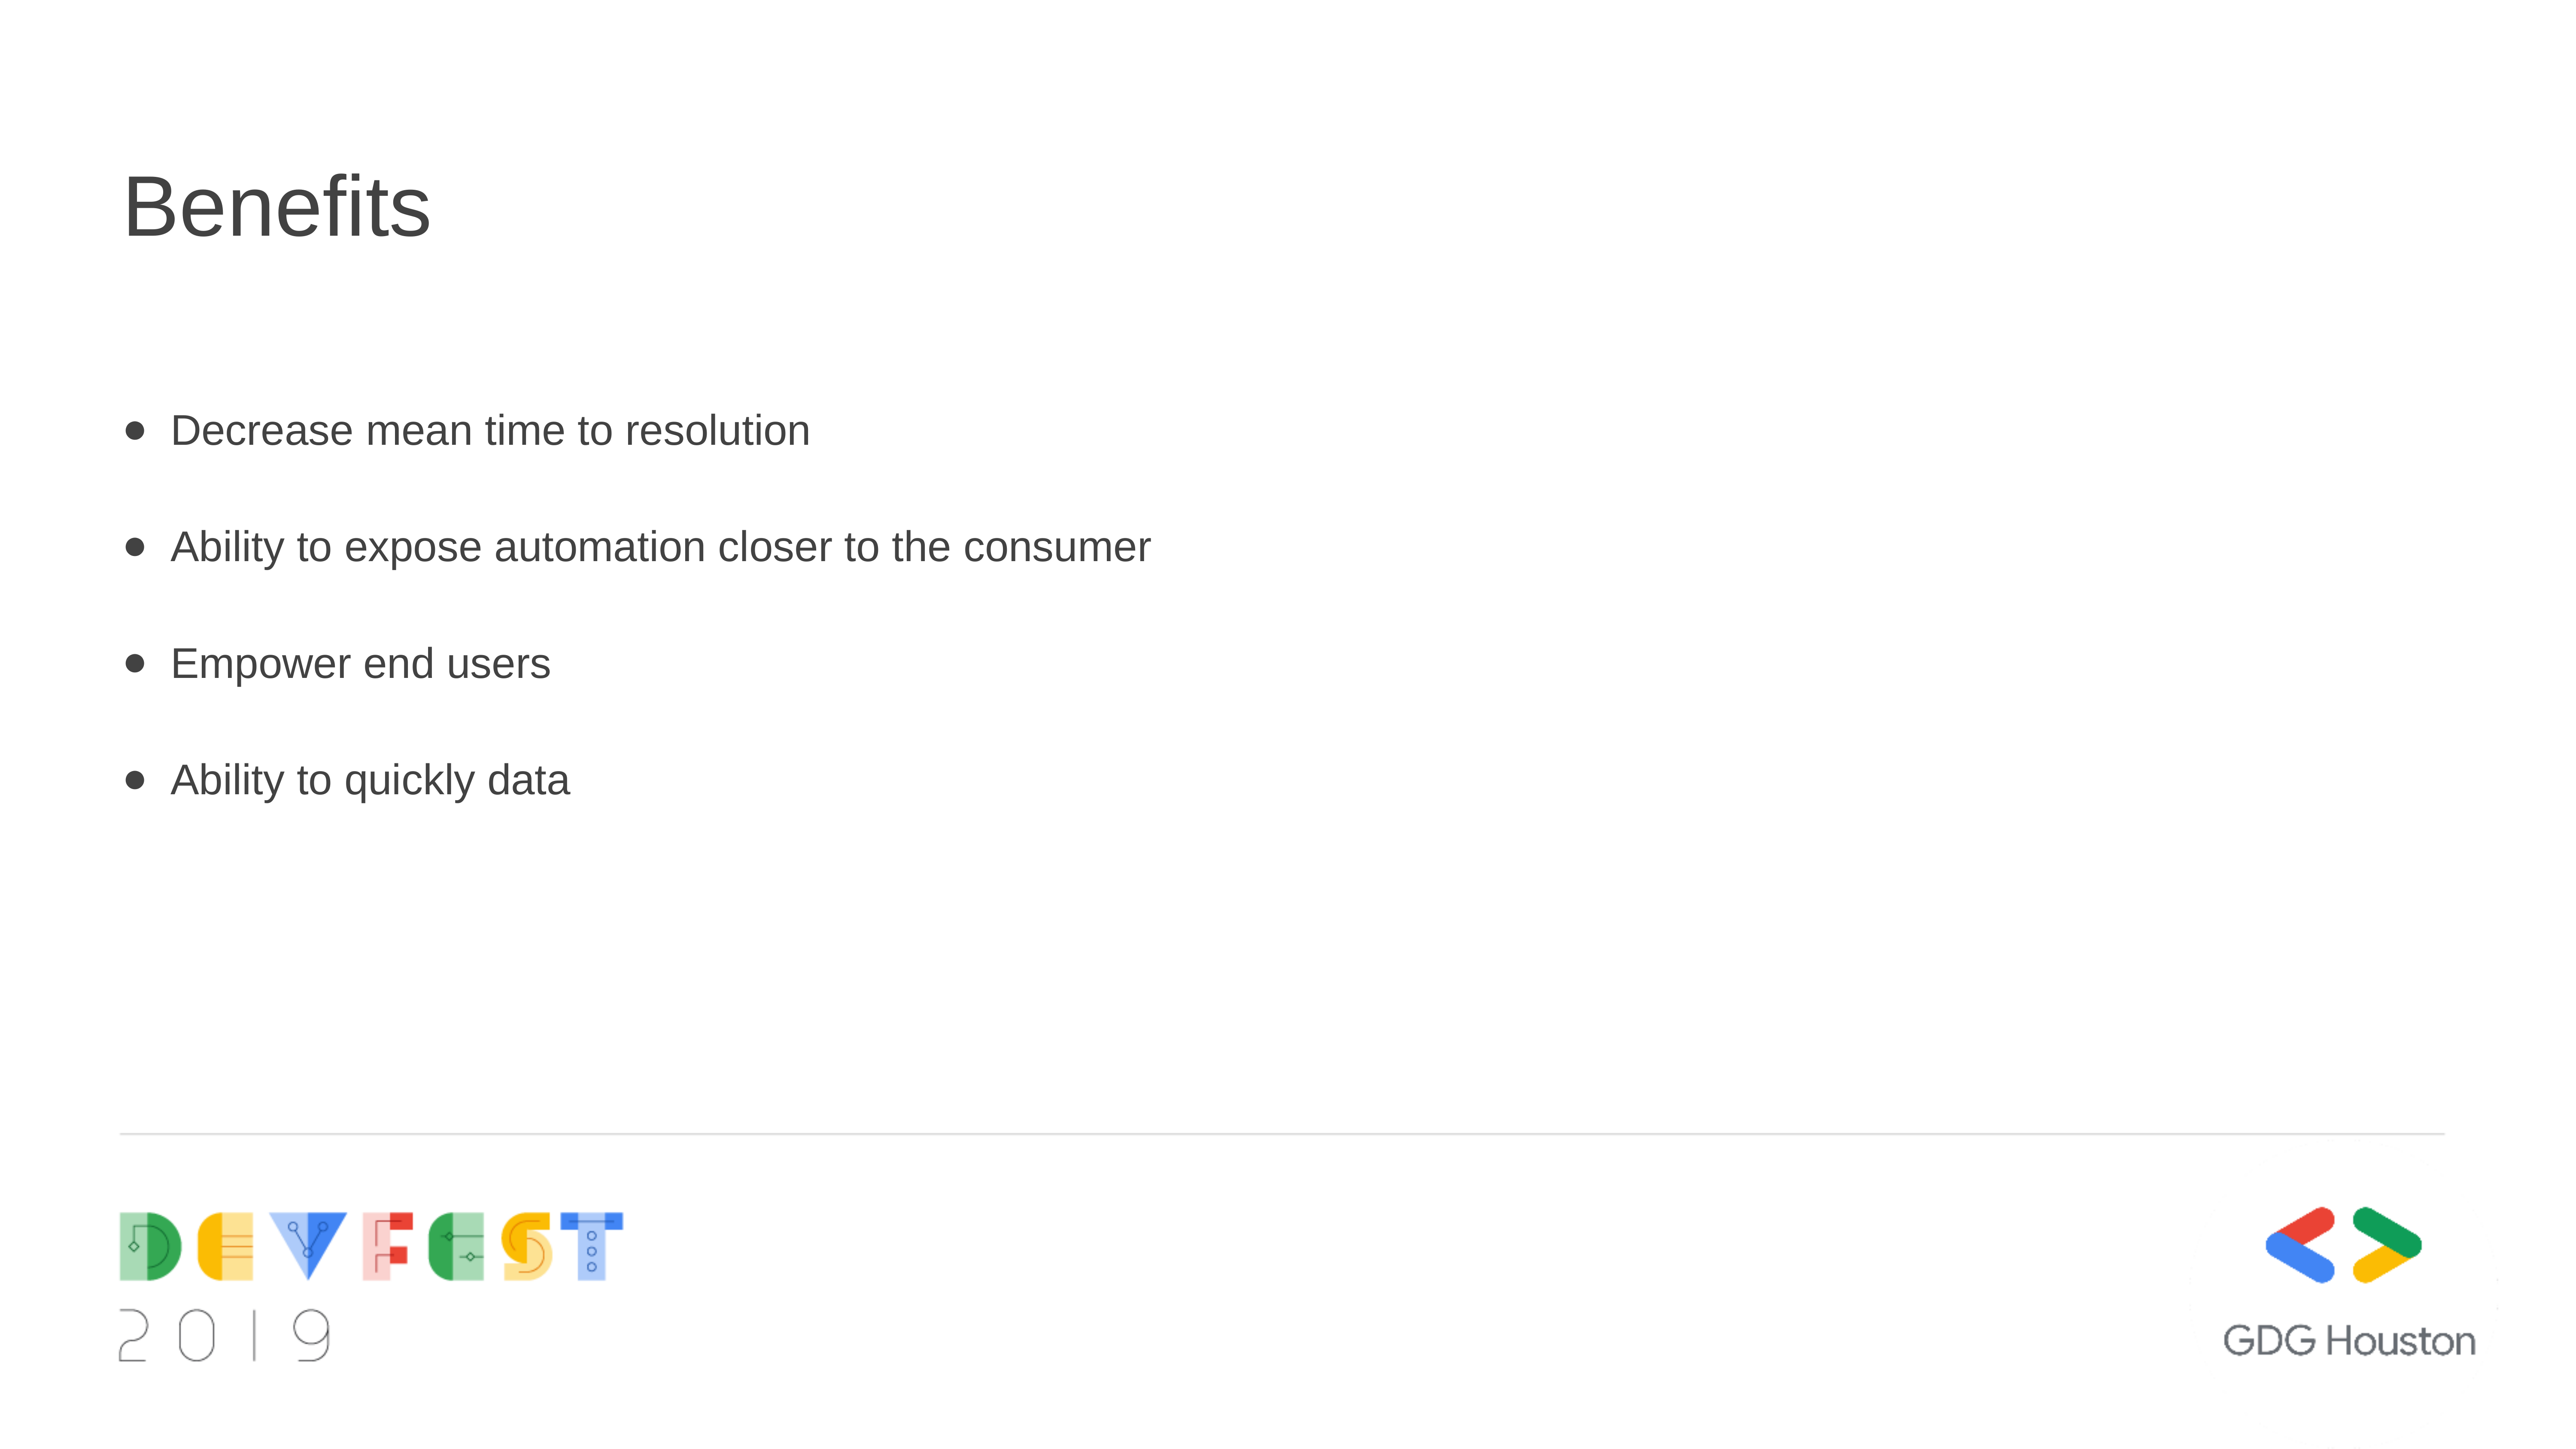

# Benefits
Decrease mean time to resolution
Ability to expose automation closer to the consumer
Empower end users
Ability to quickly data